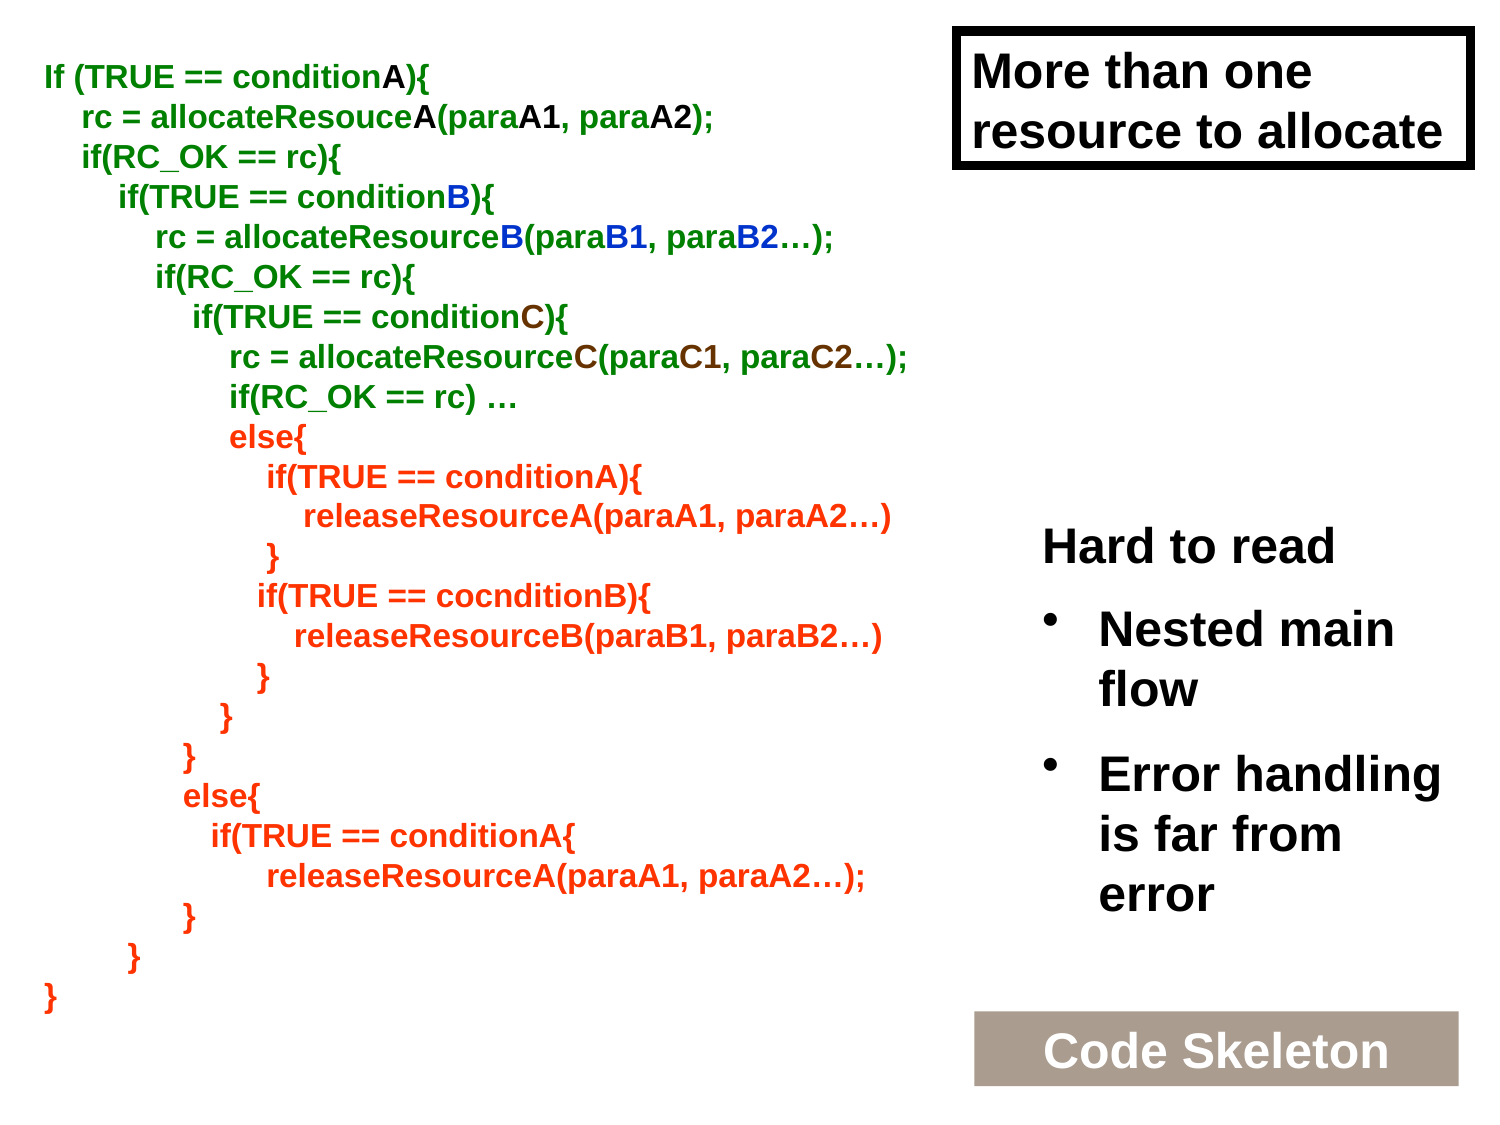

More than one resource to allocate
If (TRUE == conditionA){
    rc = allocateResouceA(paraA1, paraA2);
    if(RC_OK == rc){
        if(TRUE == conditionB){
            rc = allocateResourceB(paraB1, paraB2…);
            if(RC_OK == rc){
                if(TRUE == conditionC){
                    rc = allocateResourceC(paraC1, paraC2…);
                    if(RC_OK == rc) …
                    else{
                        if(TRUE == conditionA){
                            releaseResourceA(paraA1, paraA2…)
                        }
                       if(TRUE == cocnditionB){
                           releaseResourceB(paraB1, paraB2…)
                       }
                   }
               }
               else{
                  if(TRUE == conditionA{
                        releaseResourceA(paraA1, paraA2…);
               }
         }
}

Hard to read
Nested main flow
Error handling is far from error

Code Skeleton